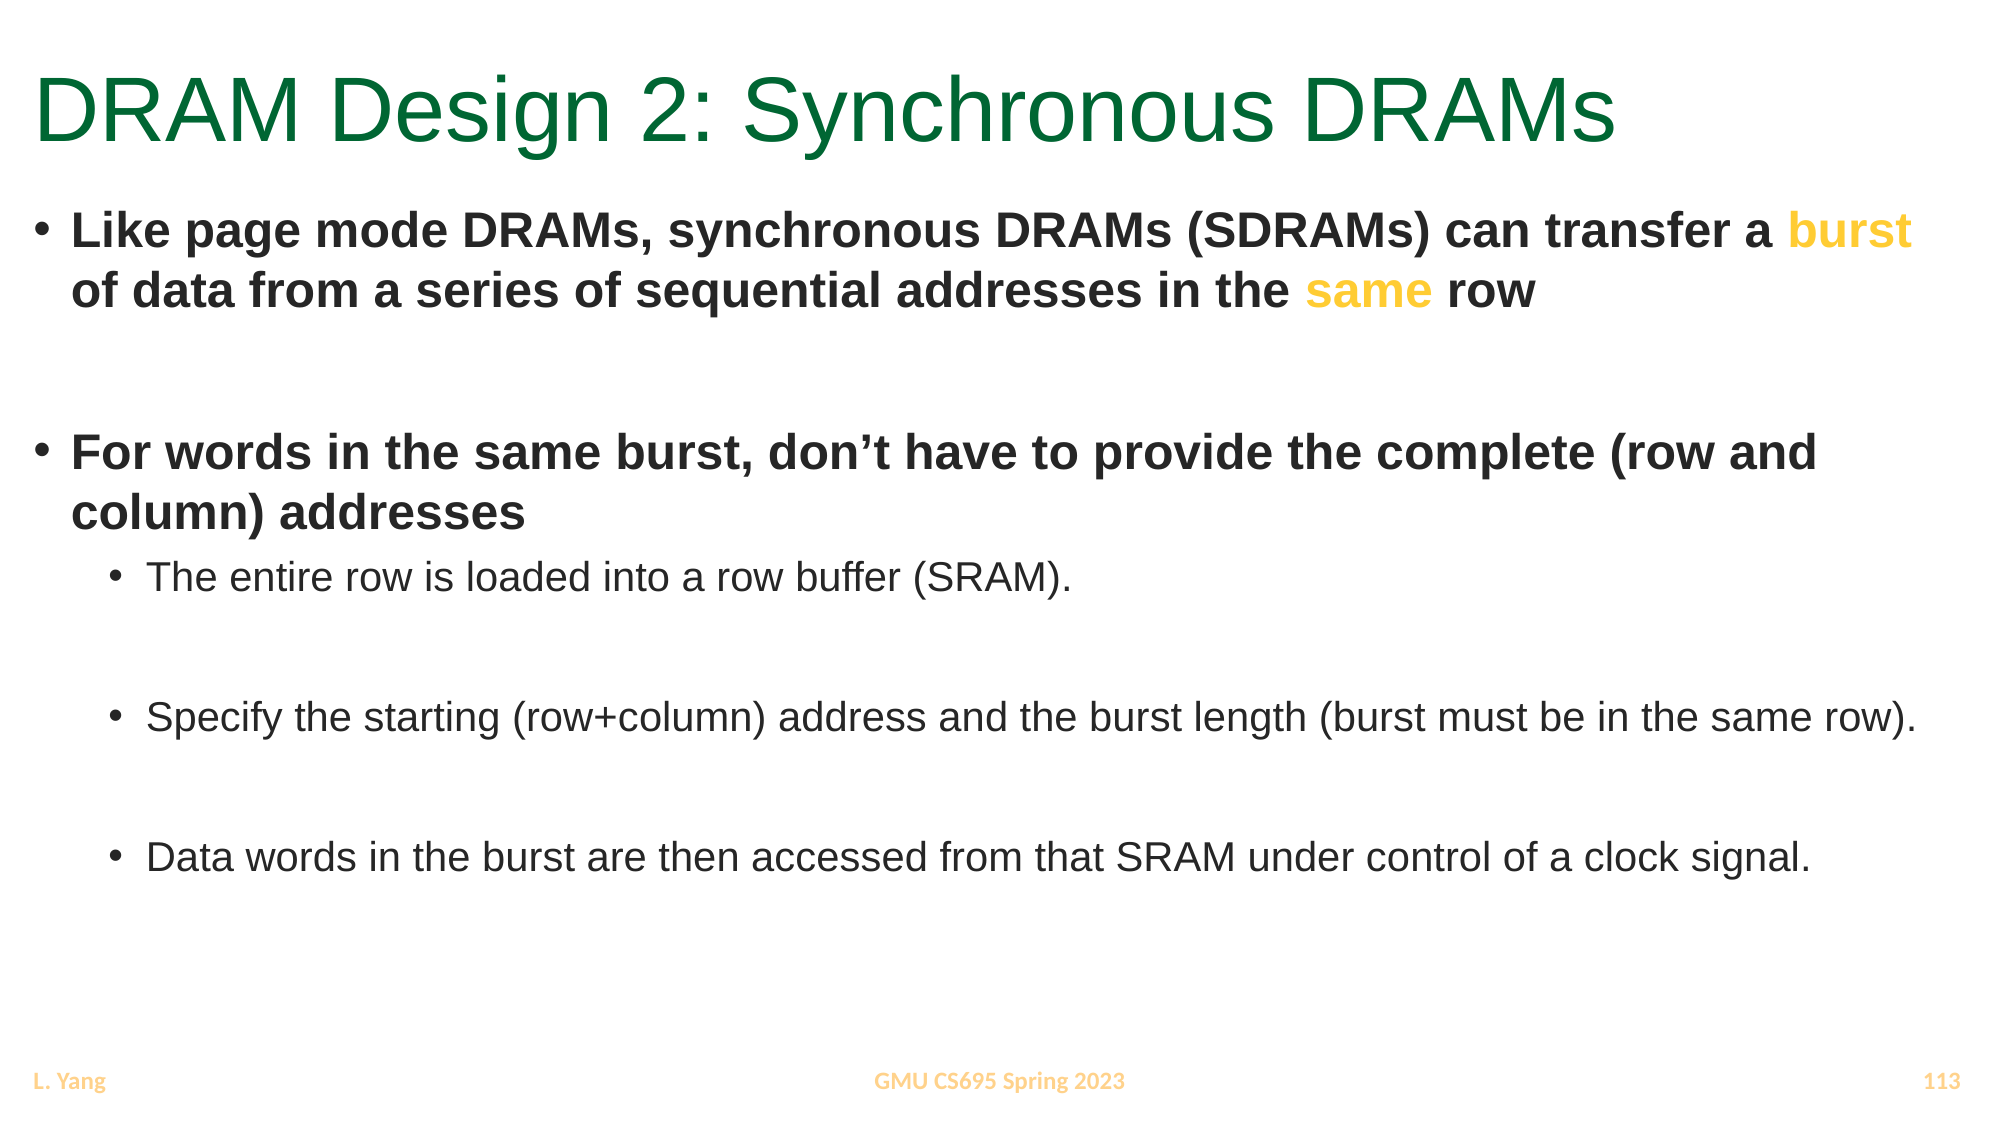

# DRAM Design 2: Synchronous DRAMs
Like page mode DRAMs, synchronous DRAMs (SDRAMs) can transfer a burst of data from a series of sequential addresses in the same row

For words in the same burst, don’t have to provide the complete (row and column) addresses
The entire row is loaded into a row buffer (SRAM).

Specify the starting (row+column) address and the burst length (burst must be in the same row).

Data words in the burst are then accessed from that SRAM under control of a clock signal.
113
GMU CS695 Spring 2023
L. Yang